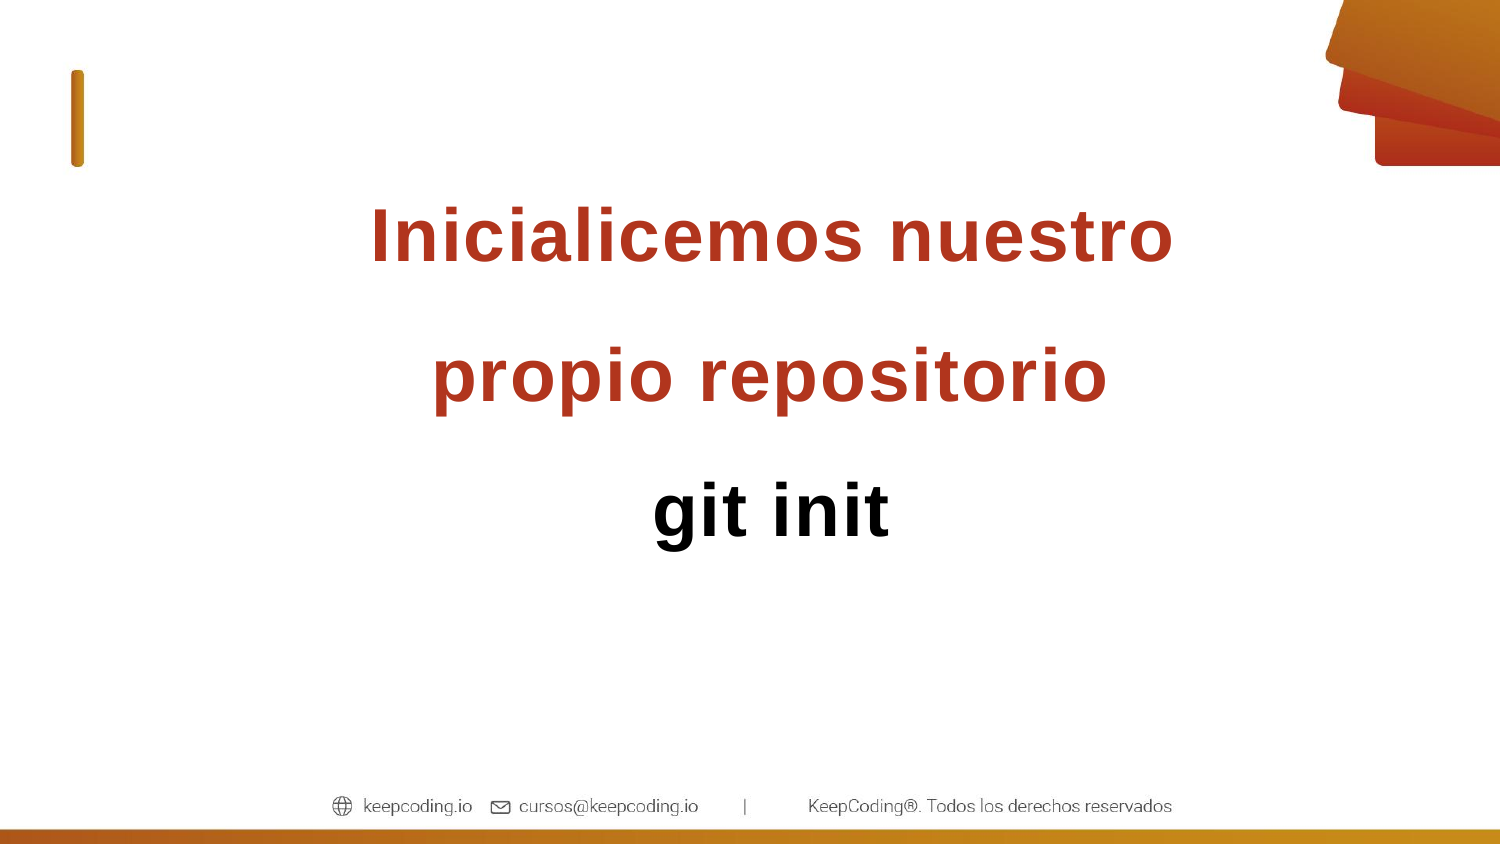

# Inicialicemos nuestro propio repositorio git init